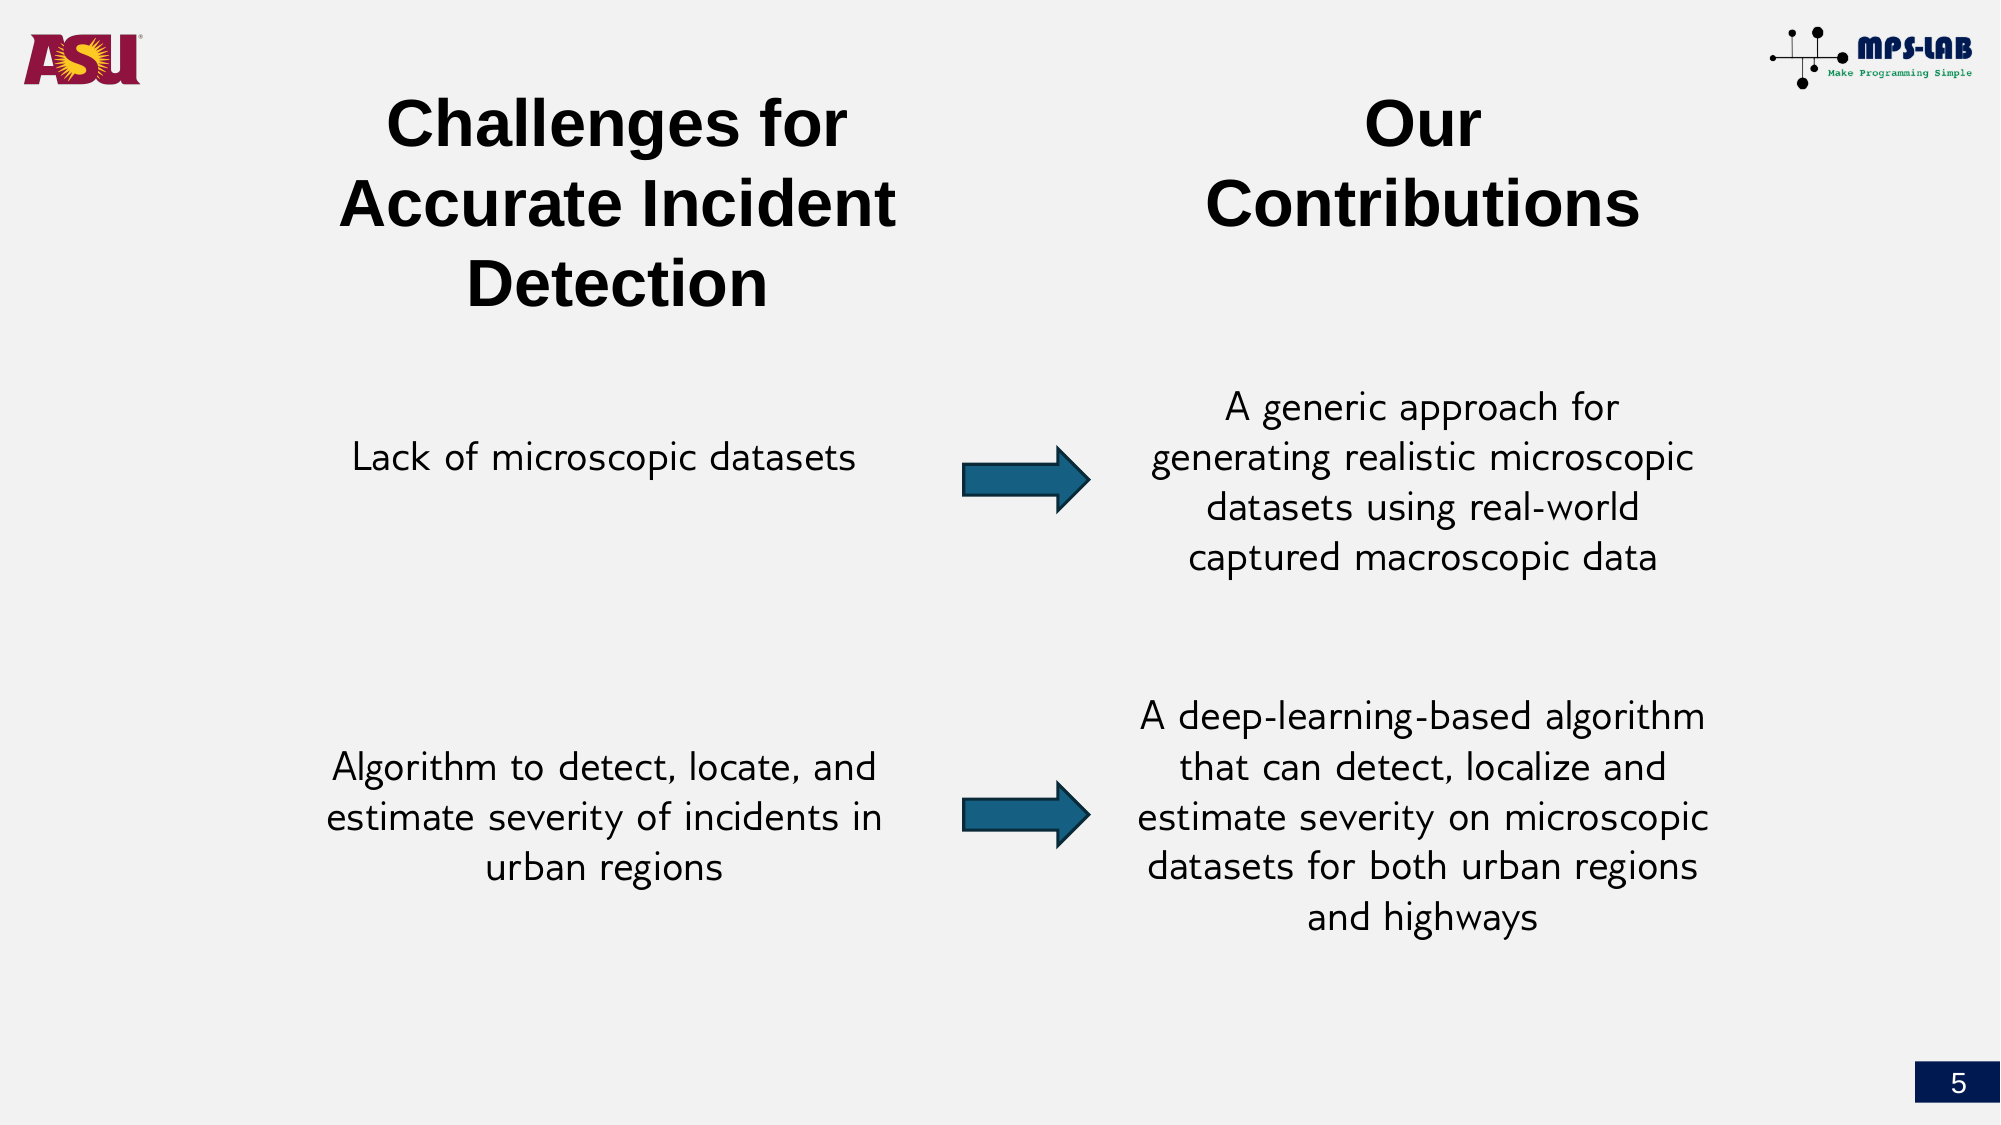

Challenges for Accurate Incident Detection
Our Contributions
A generic approach for generating realistic microscopic datasets using real-world captured macroscopic data
Lack of microscopic datasets

A deep-learning-based algorithm that can detect, localize and estimate severity on microscopic datasets for both urban regions and highways
Algorithm to detect, locate, and estimate severity of incidents in urban regions

5